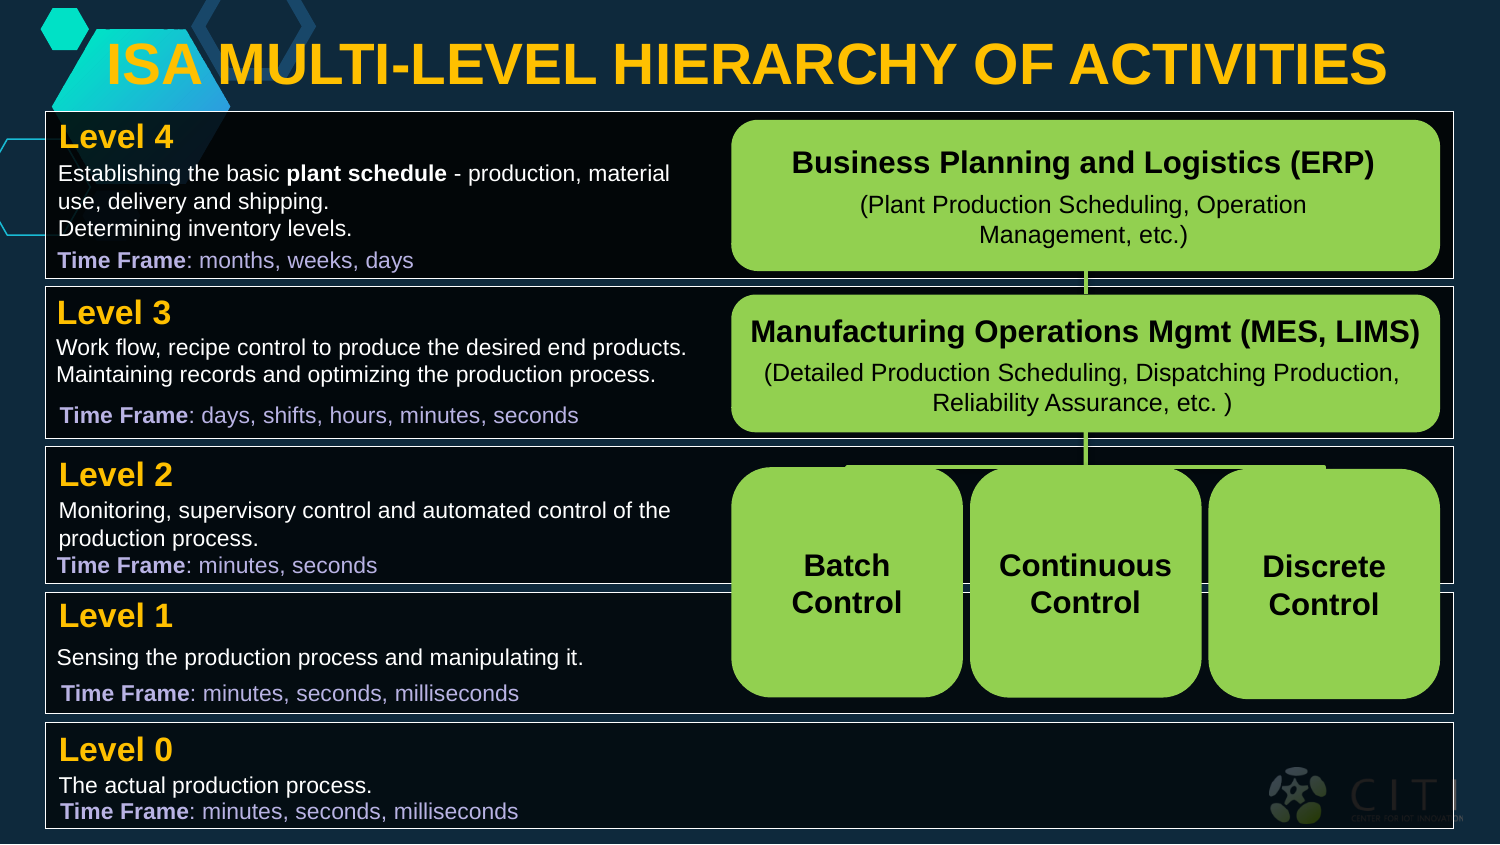

ISA MULTI-LEVEL HIERARCHY OF ACTIVITIES
Level 4

Business Planning and Logistics (ERP)
Establishing the basic plant schedule - production, material use, delivery and shipping.
Determining inventory levels.
(Plant Production Scheduling, Operation Management, etc.)
Time Frame: months, weeks, days
Level 3

Manufacturing Operations Mgmt (MES, LIMS)
Work flow, recipe control to produce the desired end products.
Maintaining records and optimizing the production process.
(Detailed Production Scheduling, Dispatching Production, Reliability Assurance, etc. )
Time Frame: days, shifts, hours, minutes, seconds
Level 2

Batch
Control
Continuous
Control
Discrete
Control
Monitoring, supervisory control and automated control of the production process.

Time Frame: minutes, seconds
Level 1

Sensing the production process and manipulating it.
Time Frame: minutes, seconds, milliseconds
Level 0

The actual production process.
Time Frame: minutes, seconds, milliseconds